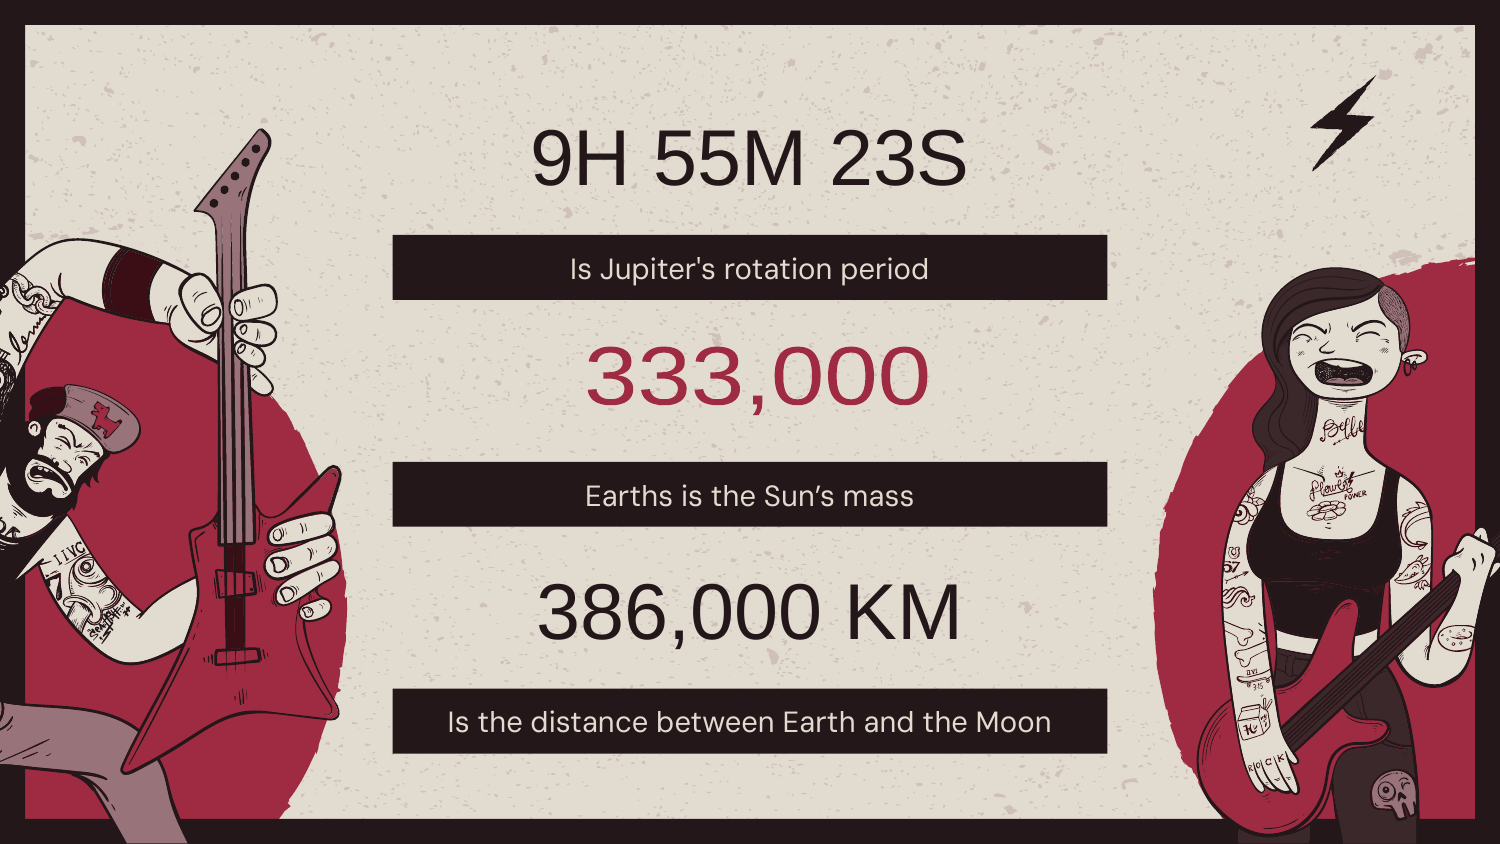

# 9H 55M 23S

Is Jupiter's rotation period

333,000
Earths is the Sun’s mass
386,000 KM
Is the distance between Earth and the Moon